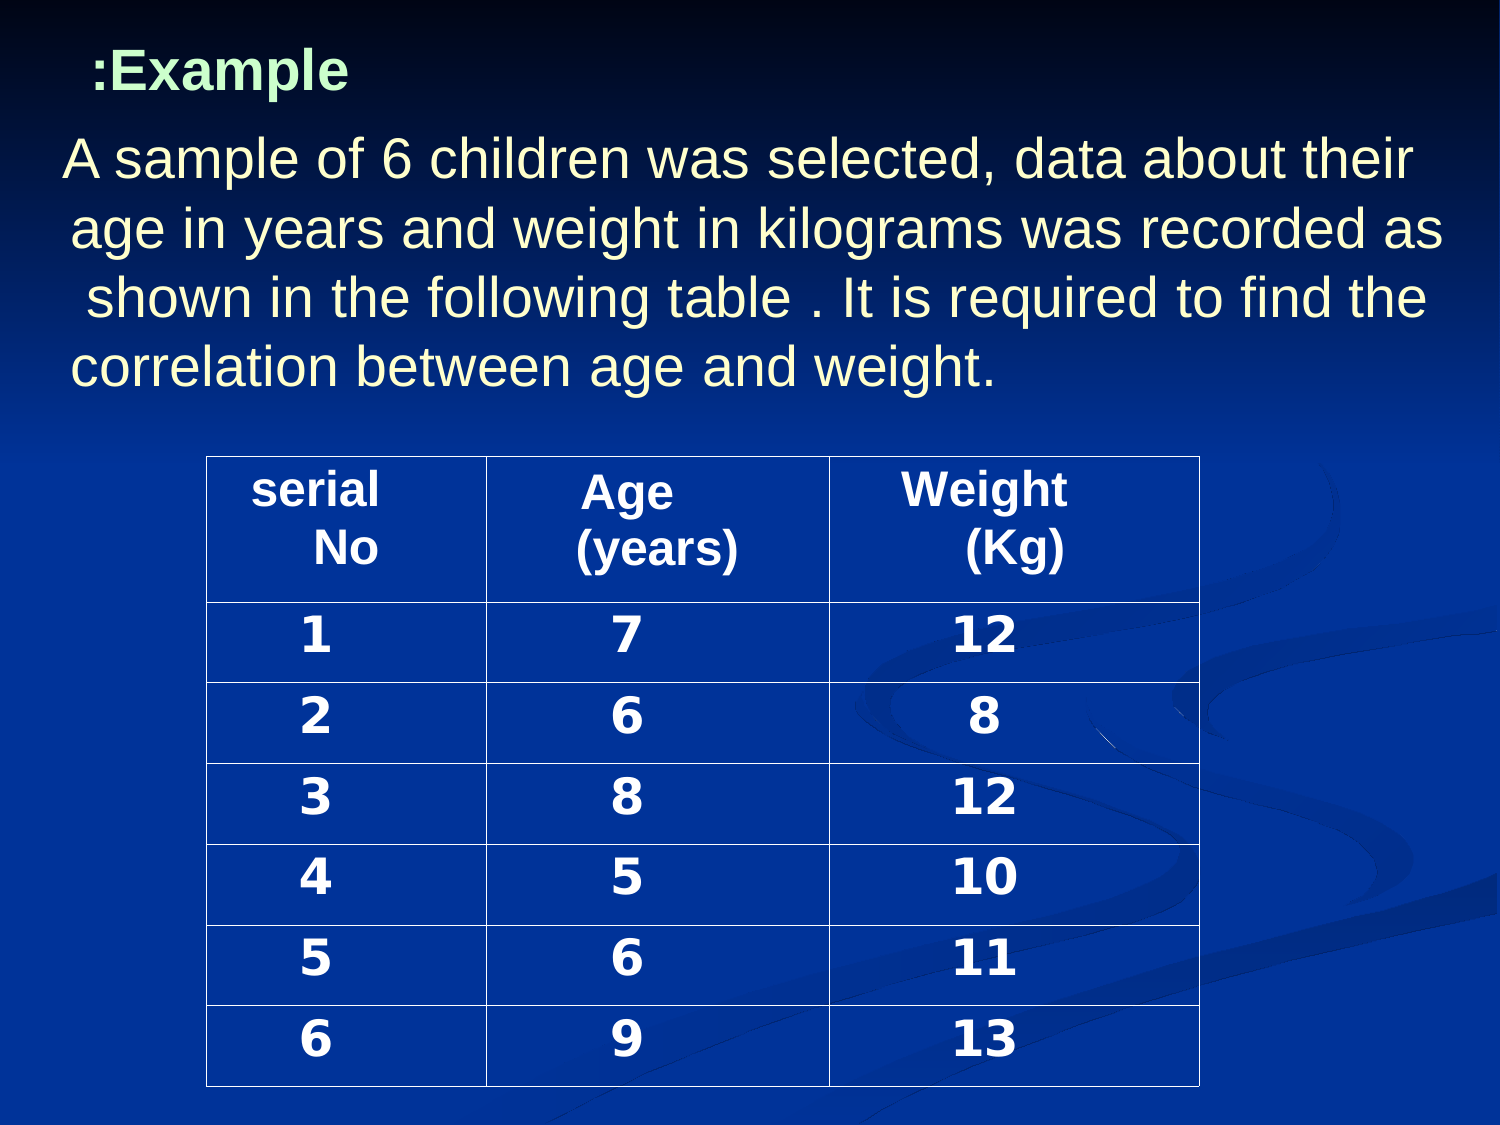

# :Example
A sample of 6 children was selected, data about their  age in years and weight in kilograms was recorded as  shown in the following table . It is required to find the  correlation between age and weight.
| serial No | Age (years) | Weight (Kg) |
| --- | --- | --- |
| 1 | 7 | 12 |
| 2 | 6 | 8 |
| 3 | 8 | 12 |
| 4 | 5 | 10 |
| 5 | 6 | 11 |
| 6 | 9 | 13 |